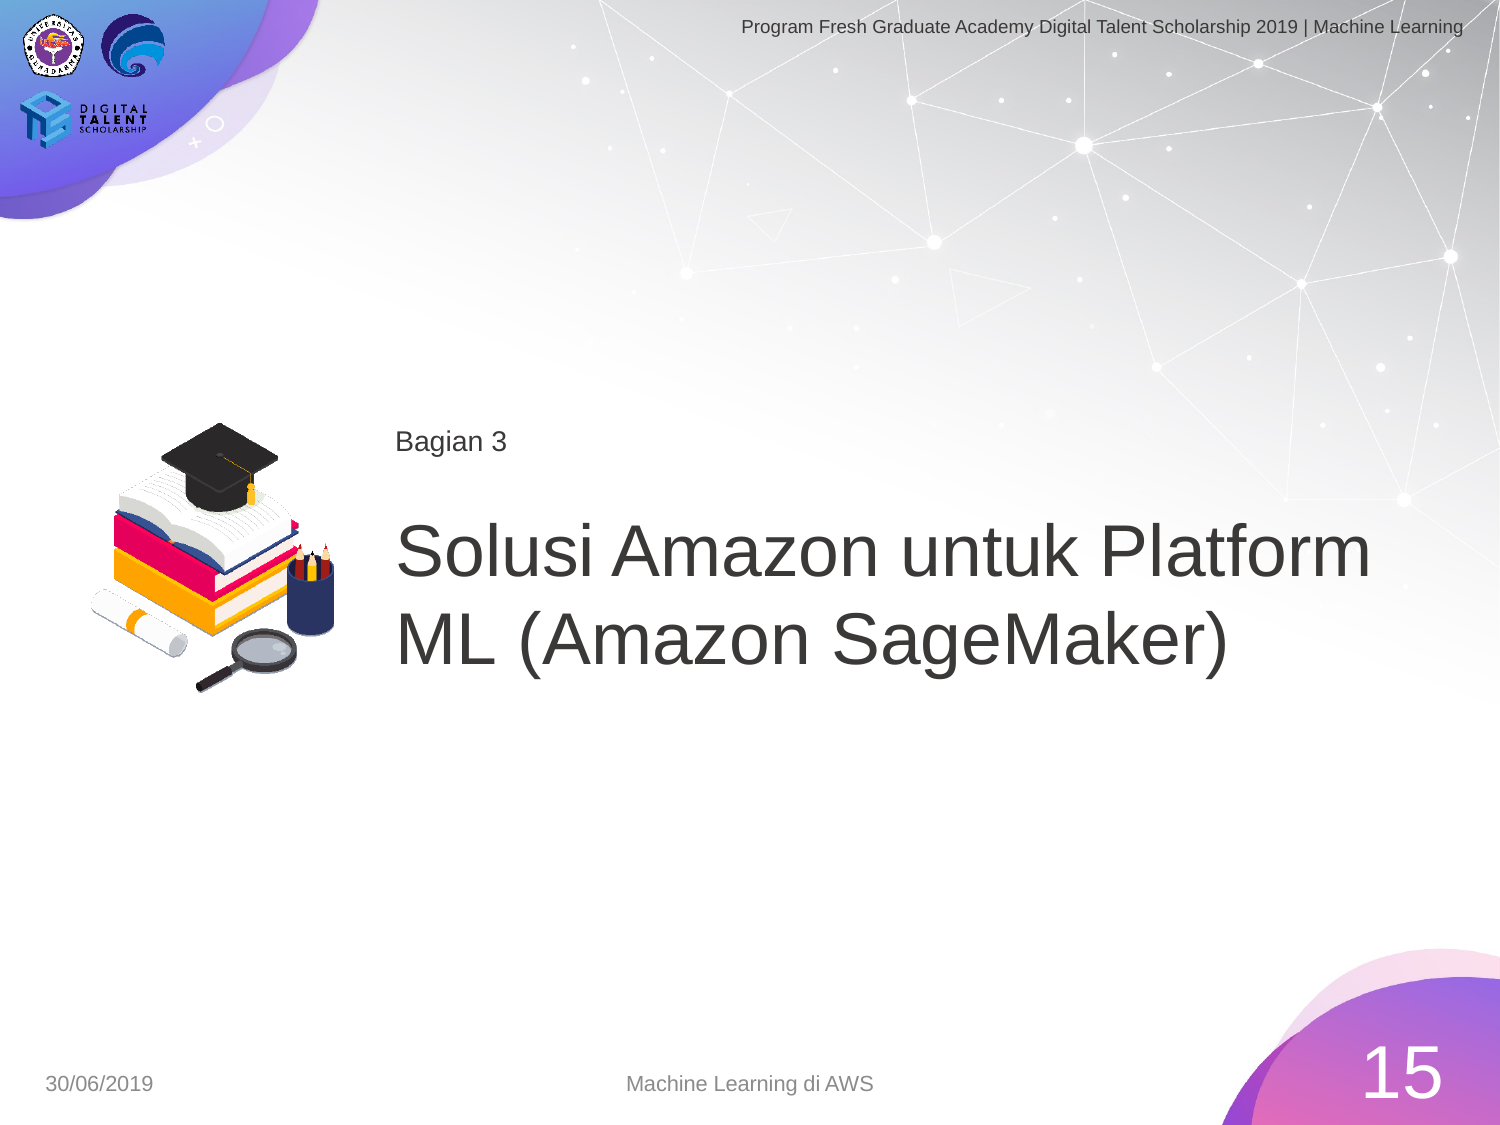

Bagian 3
# Solusi Amazon untuk Platform ML (Amazon SageMaker)
15
30/06/2019
Machine Learning di AWS